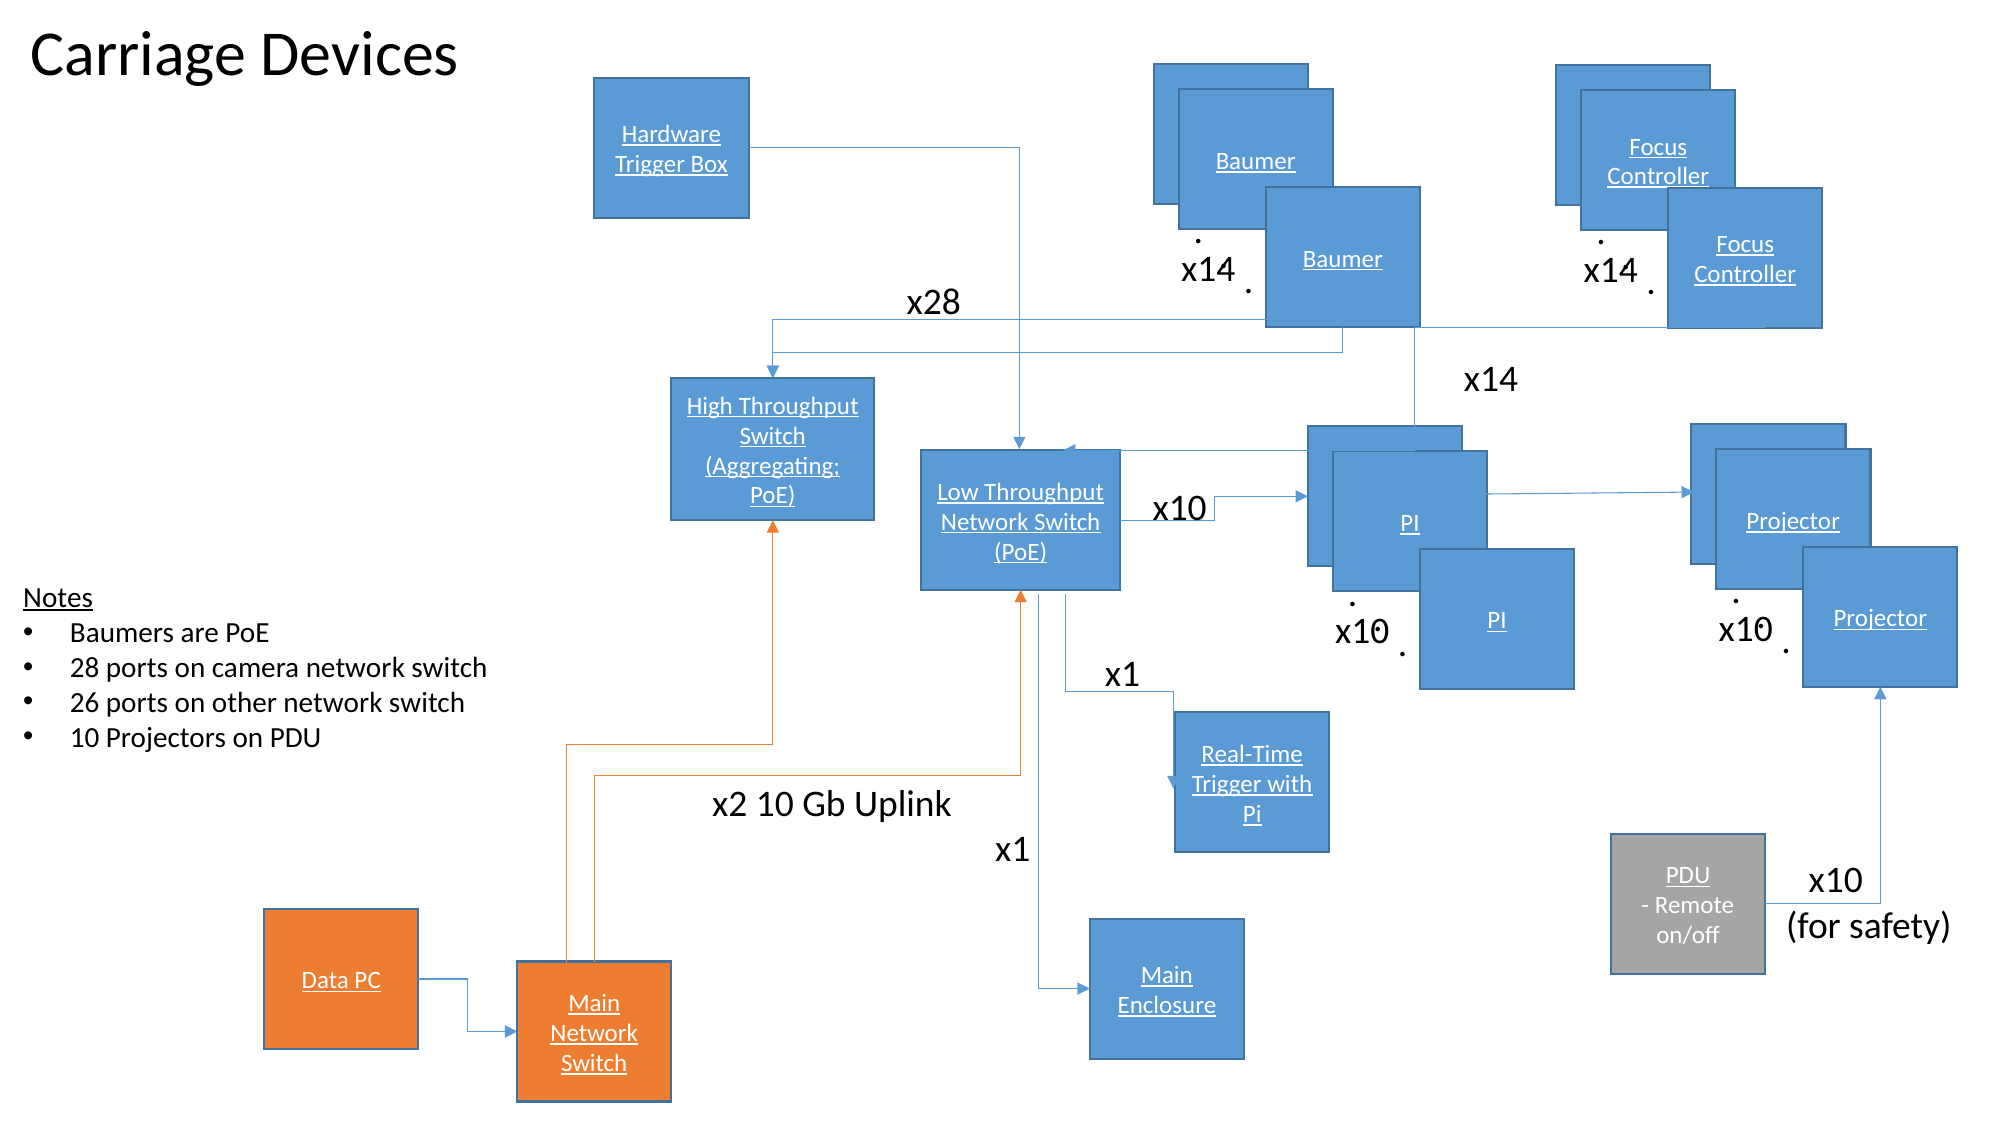

# Carriage Devices
Imperx
Imperx
Hardware Trigger Box
Baumer
Focus Controller
Baumer
Focus Controller
.
.
.
.
x14
x14
.
.
x28
x14
High Throughput Switch
(Aggregating; PoE)
Imperx
Imperx
Projector
Low Throughput Network Switch (PoE)
PI
x10
Projector
PI
.
.
Notes
Baumers are PoE
28 ports on camera network switch
26 ports on other network switch
10 Projectors on PDU
.
.
x10
x10
.
.
x1
Real-Time Trigger with Pi
x2 10 Gb Uplink
x1
PDU
- Remote on/off
x10
(for safety)
Data PC
Main Enclosure
Main Network Switch